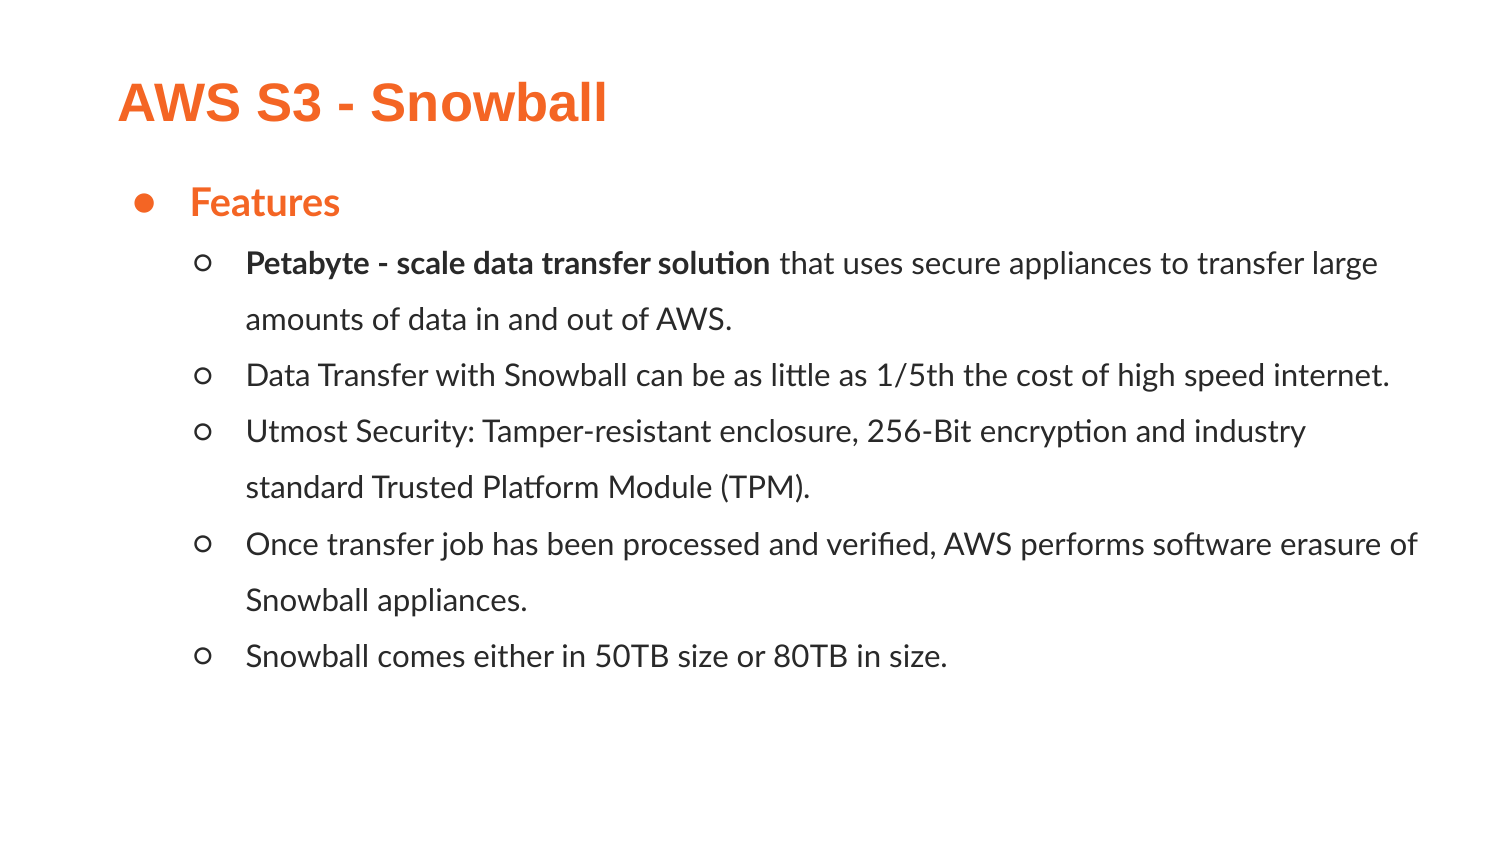

AWS S3 - Snowball
Features
Petabyte - scale data transfer solution that uses secure appliances to transfer large amounts of data in and out of AWS.
Data Transfer with Snowball can be as little as 1/5th the cost of high speed internet.
Utmost Security: Tamper-resistant enclosure, 256-Bit encryption and industry standard Trusted Platform Module (TPM).
Once transfer job has been processed and verified, AWS performs software erasure of Snowball appliances.
Snowball comes either in 50TB size or 80TB in size.